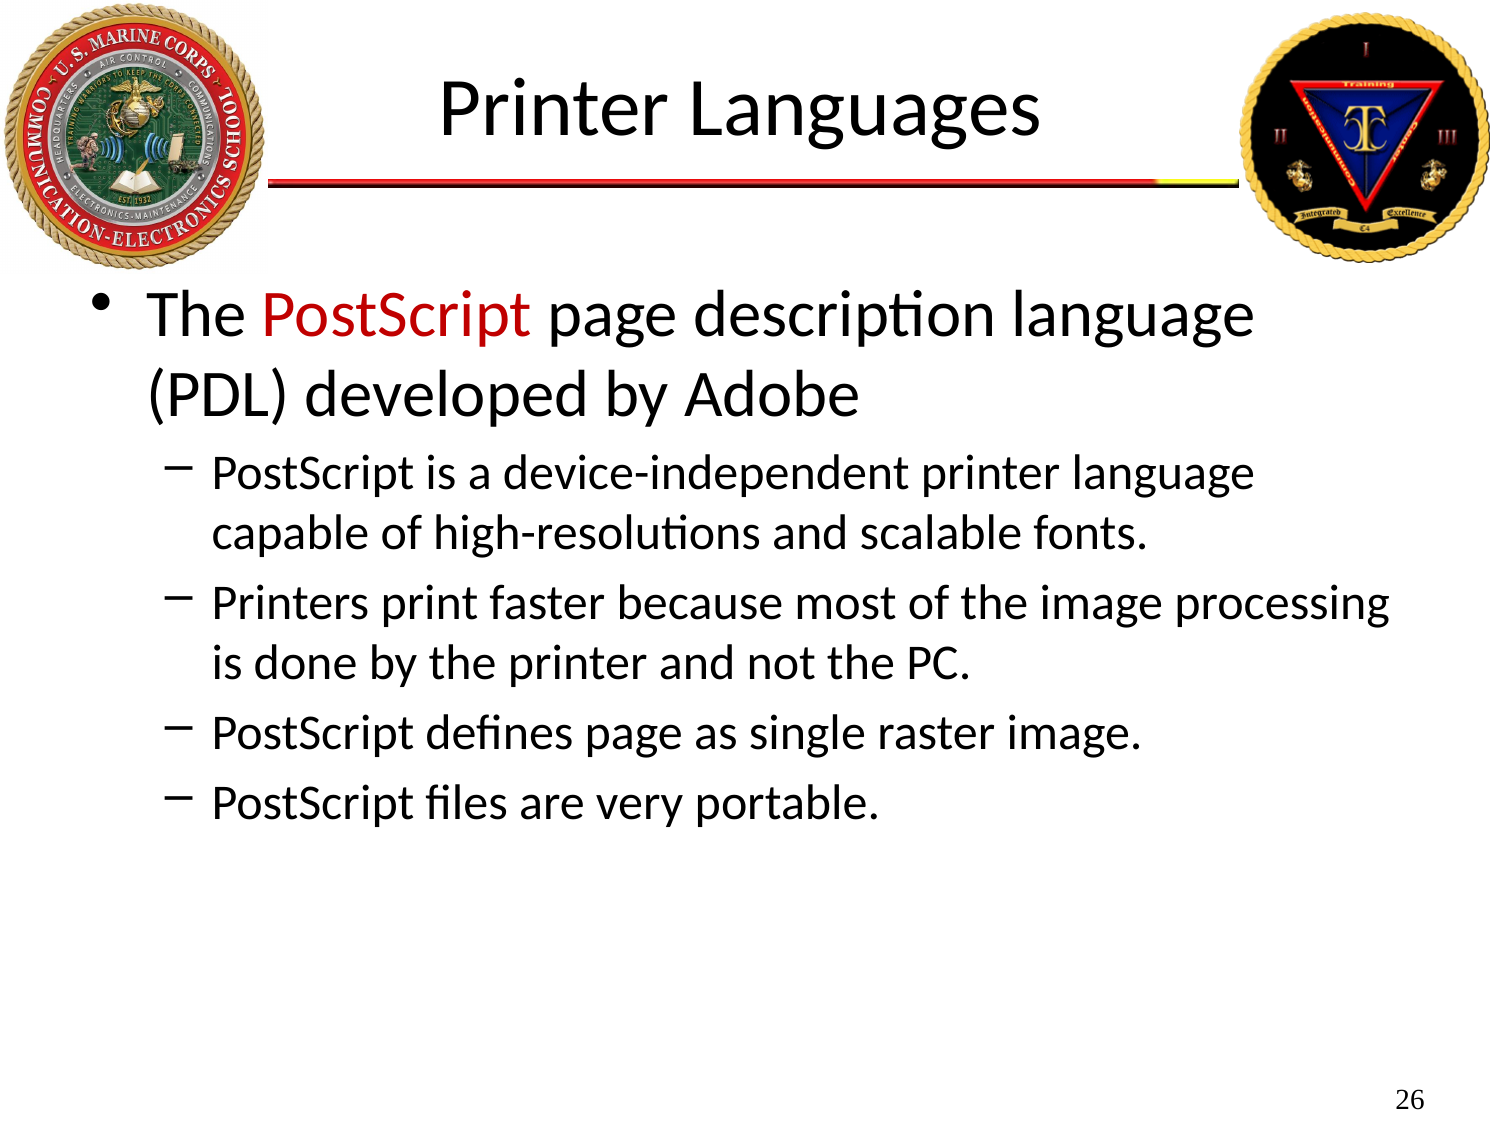

# Printer Languages
The PostScript page description language (PDL) developed by Adobe
PostScript is a device-independent printer language capable of high-resolutions and scalable fonts.
Printers print faster because most of the image processing is done by the printer and not the PC.
PostScript defines page as single raster image.
PostScript files are very portable.